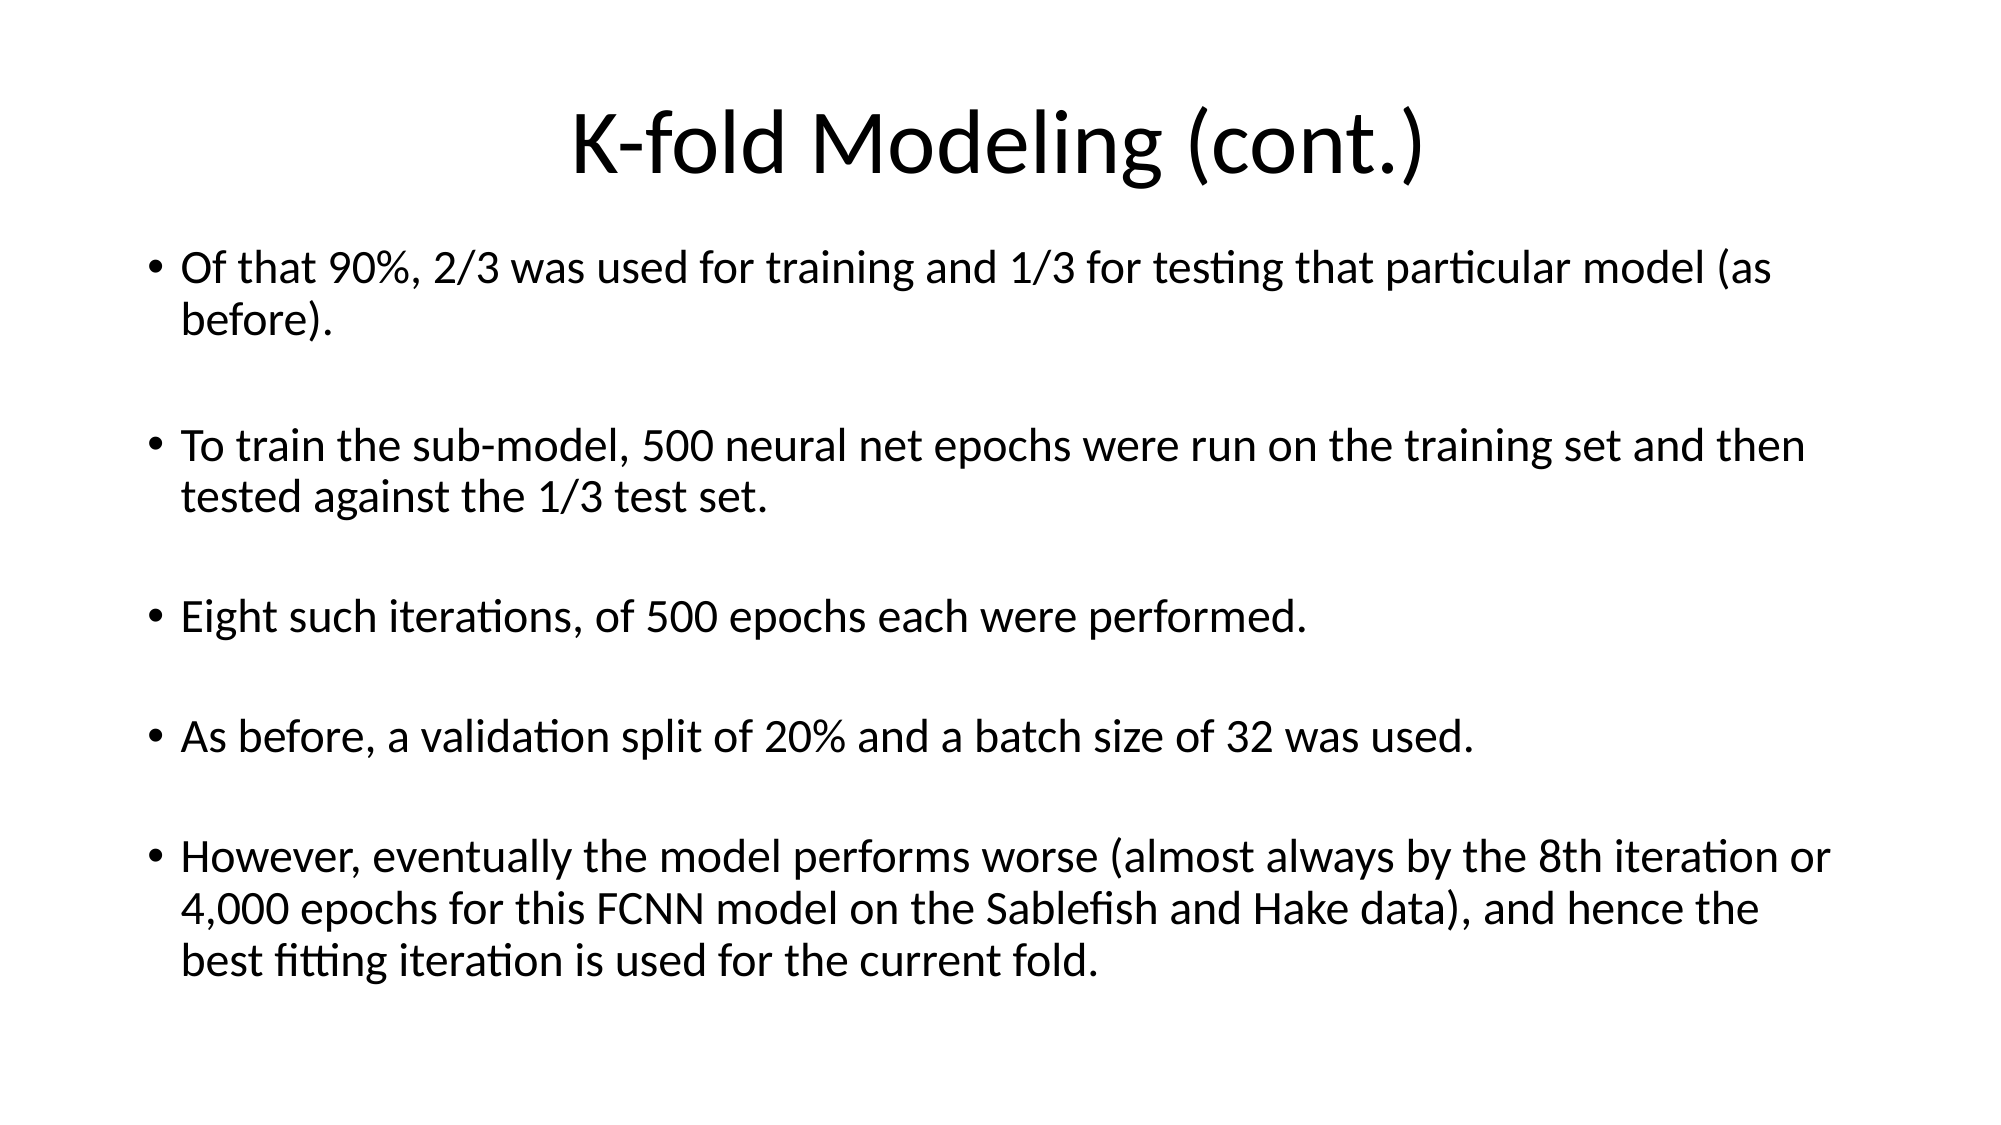

# K-fold Modeling (cont.)
Of that 90%, 2/3 was used for training and 1/3 for testing that particular model (as before).
To train the sub-model, 500 neural net epochs were run on the training set and then tested against the 1/3 test set.
Eight such iterations, of 500 epochs each were performed.
As before, a validation split of 20% and a batch size of 32 was used.
However, eventually the model performs worse (almost always by the 8th iteration or 4,000 epochs for this FCNN model on the Sablefish and Hake data), and hence the best fitting iteration is used for the current fold.